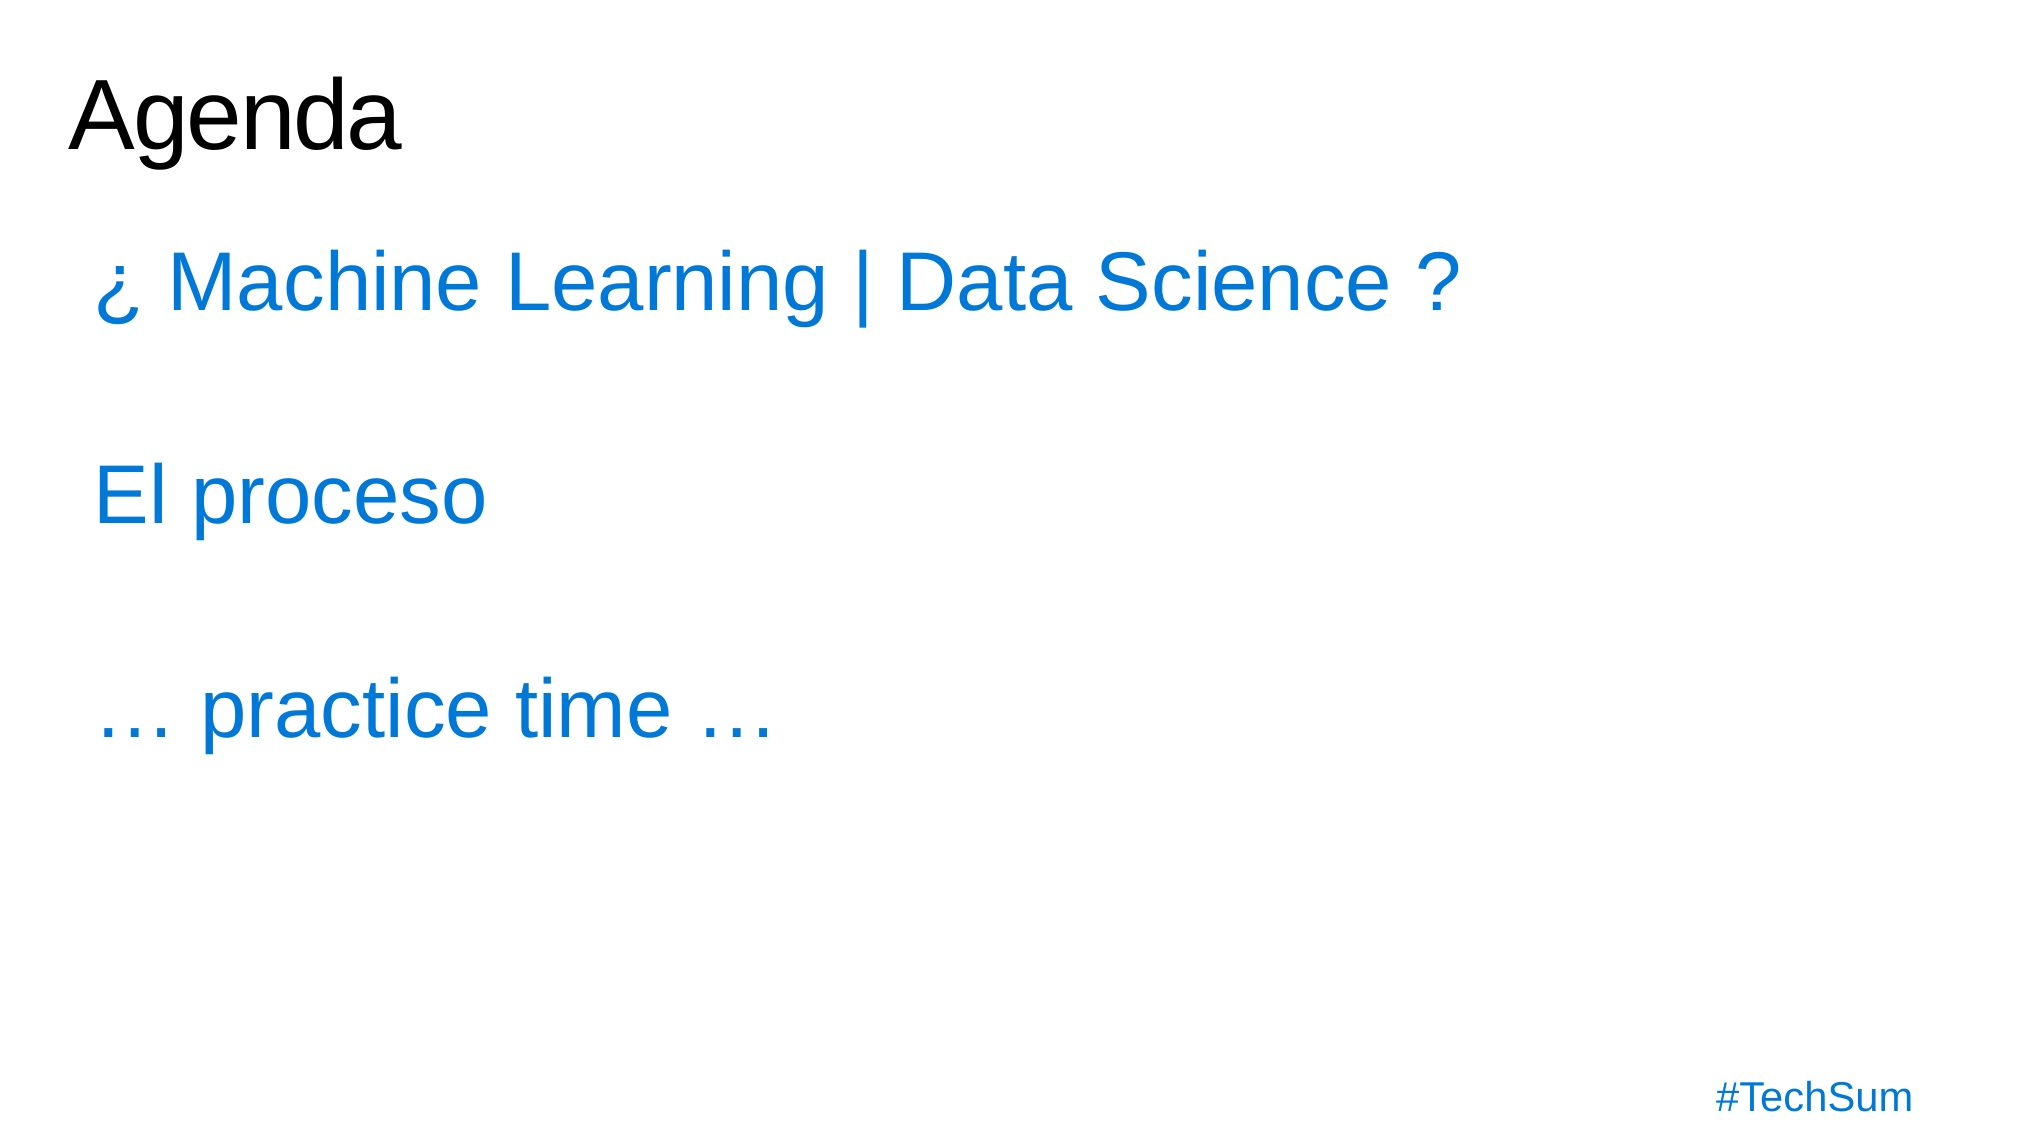

# Agenda
¿ Machine Learning | Data Science ?

El proceso

… practice time …